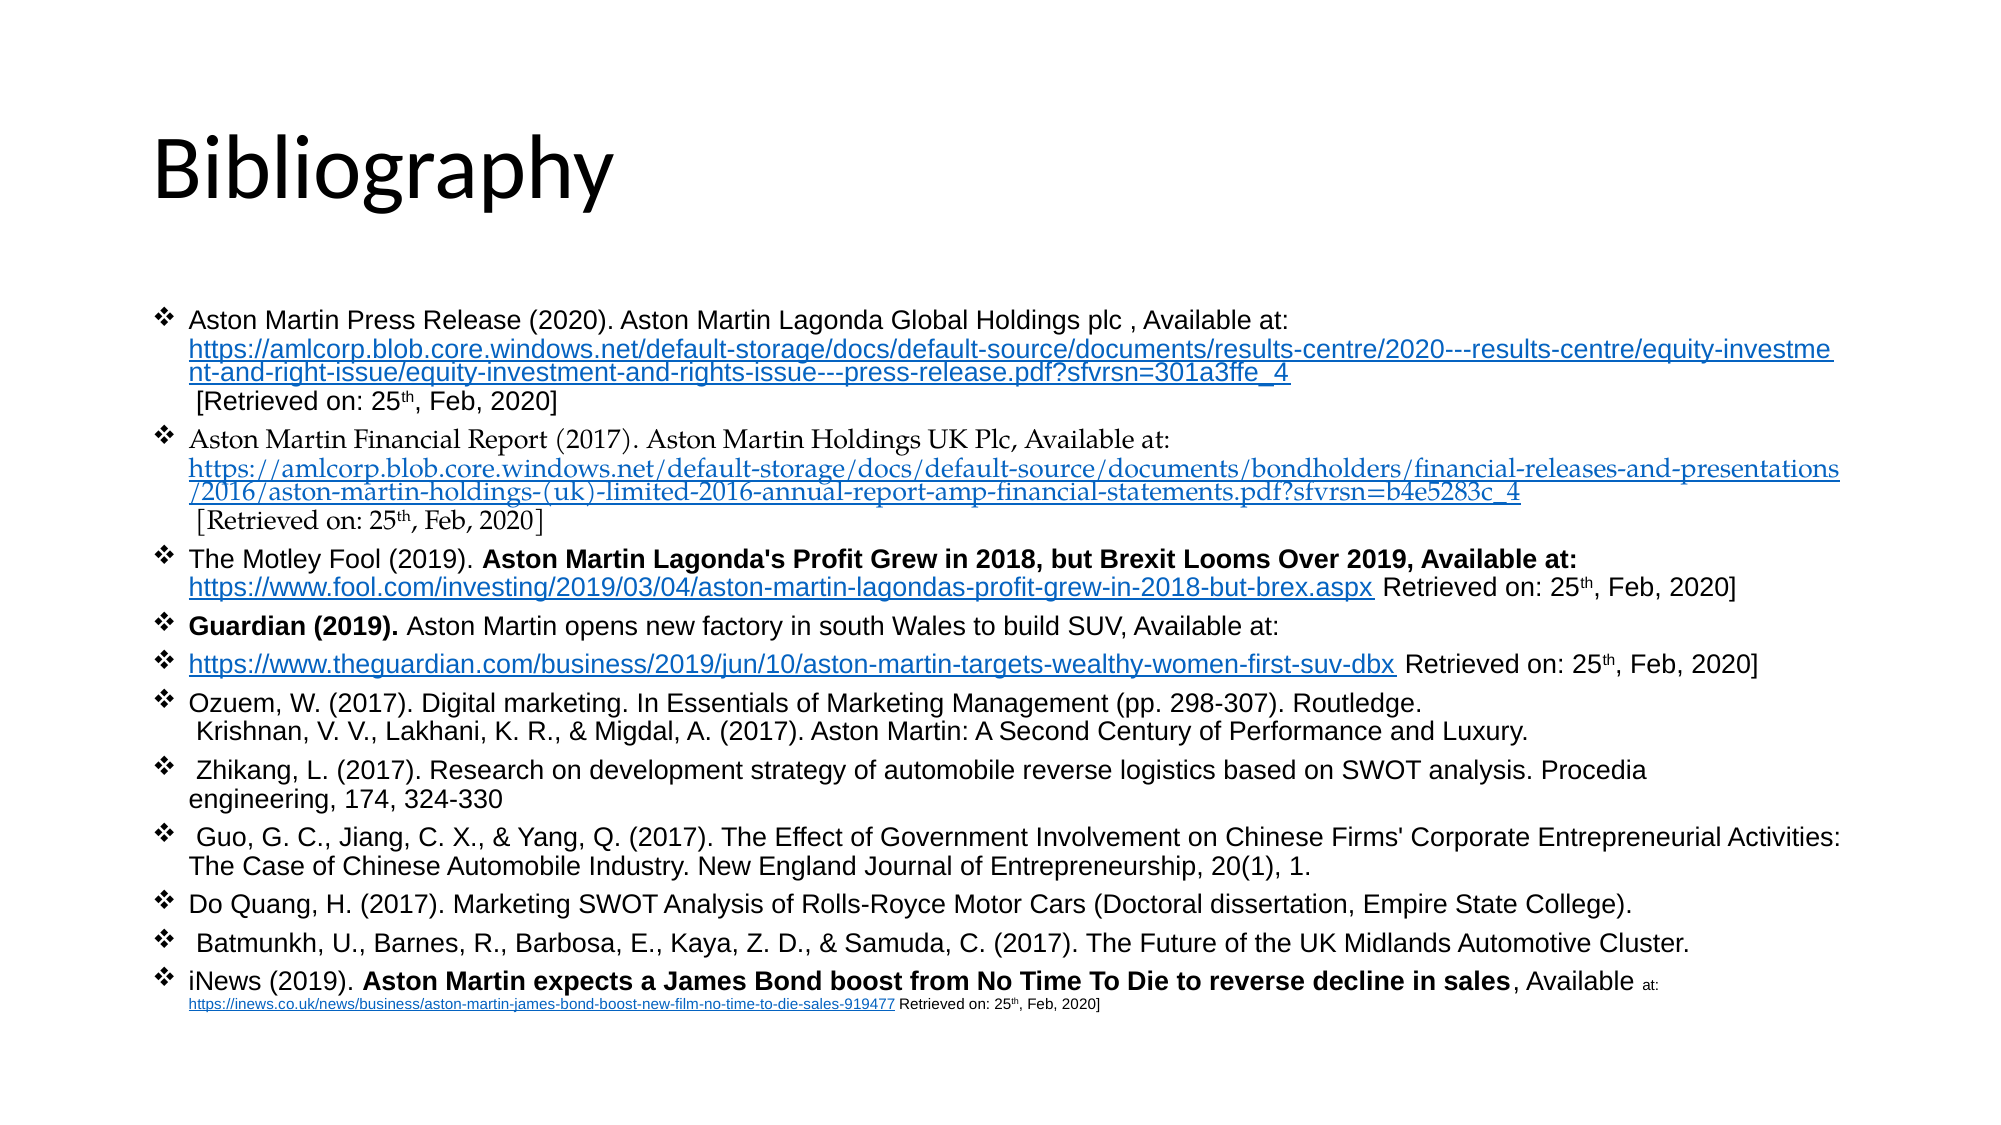

# Bibliography
Aston Martin Press Release (2020). Aston Martin Lagonda Global Holdings plc , Available at: https://amlcorp.blob.core.windows.net/default-storage/docs/default-source/documents/results-centre/2020---results-centre/equity-investment-and-right-issue/equity-investment-and-rights-issue---press-release.pdf?sfvrsn=301a3ffe_4 [Retrieved on: 25th, Feb, 2020]
Aston Martin Financial Report (2017). Aston Martin Holdings UK Plc, Available at: https://amlcorp.blob.core.windows.net/default-storage/docs/default-source/documents/bondholders/financial-releases-and-presentations/2016/aston-martin-holdings-(uk)-limited-2016-annual-report-amp-financial-statements.pdf?sfvrsn=b4e5283c_4 [Retrieved on: 25th, Feb, 2020]
The Motley Fool (2019). Aston Martin Lagonda's Profit Grew in 2018, but Brexit Looms Over 2019, Available at: https://www.fool.com/investing/2019/03/04/aston-martin-lagondas-profit-grew-in-2018-but-brex.aspx Retrieved on: 25th, Feb, 2020]
Guardian (2019). Aston Martin opens new factory in south Wales to build SUV, Available at:
https://www.theguardian.com/business/2019/jun/10/aston-martin-targets-wealthy-women-first-suv-dbx Retrieved on: 25th, Feb, 2020]
Ozuem, W. (2017). Digital marketing. In Essentials of Marketing Management (pp. 298-307). Routledge.
 Krishnan, V. V., Lakhani, K. R., & Migdal, A. (2017). Aston Martin: A Second Century of Performance and Luxury.
 Zhikang, L. (2017). Research on development strategy of automobile reverse logistics based on SWOT analysis. Procedia engineering, 174, 324-330
 Guo, G. C., Jiang, C. X., & Yang, Q. (2017). The Effect of Government Involvement on Chinese Firms' Corporate Entrepreneurial Activities: The Case of Chinese Automobile Industry. New England Journal of Entrepreneurship, 20(1), 1.
Do Quang, H. (2017). Marketing SWOT Analysis of Rolls-Royce Motor Cars (Doctoral dissertation, Empire State College).
 Batmunkh, U., Barnes, R., Barbosa, E., Kaya, Z. D., & Samuda, C. (2017). The Future of the UK Midlands Automotive Cluster.
iNews (2019). Aston Martin expects a James Bond boost from No Time To Die to reverse decline in sales, Available at: https://inews.co.uk/news/business/aston-martin-james-bond-boost-new-film-no-time-to-die-sales-919477 Retrieved on: 25th, Feb, 2020]